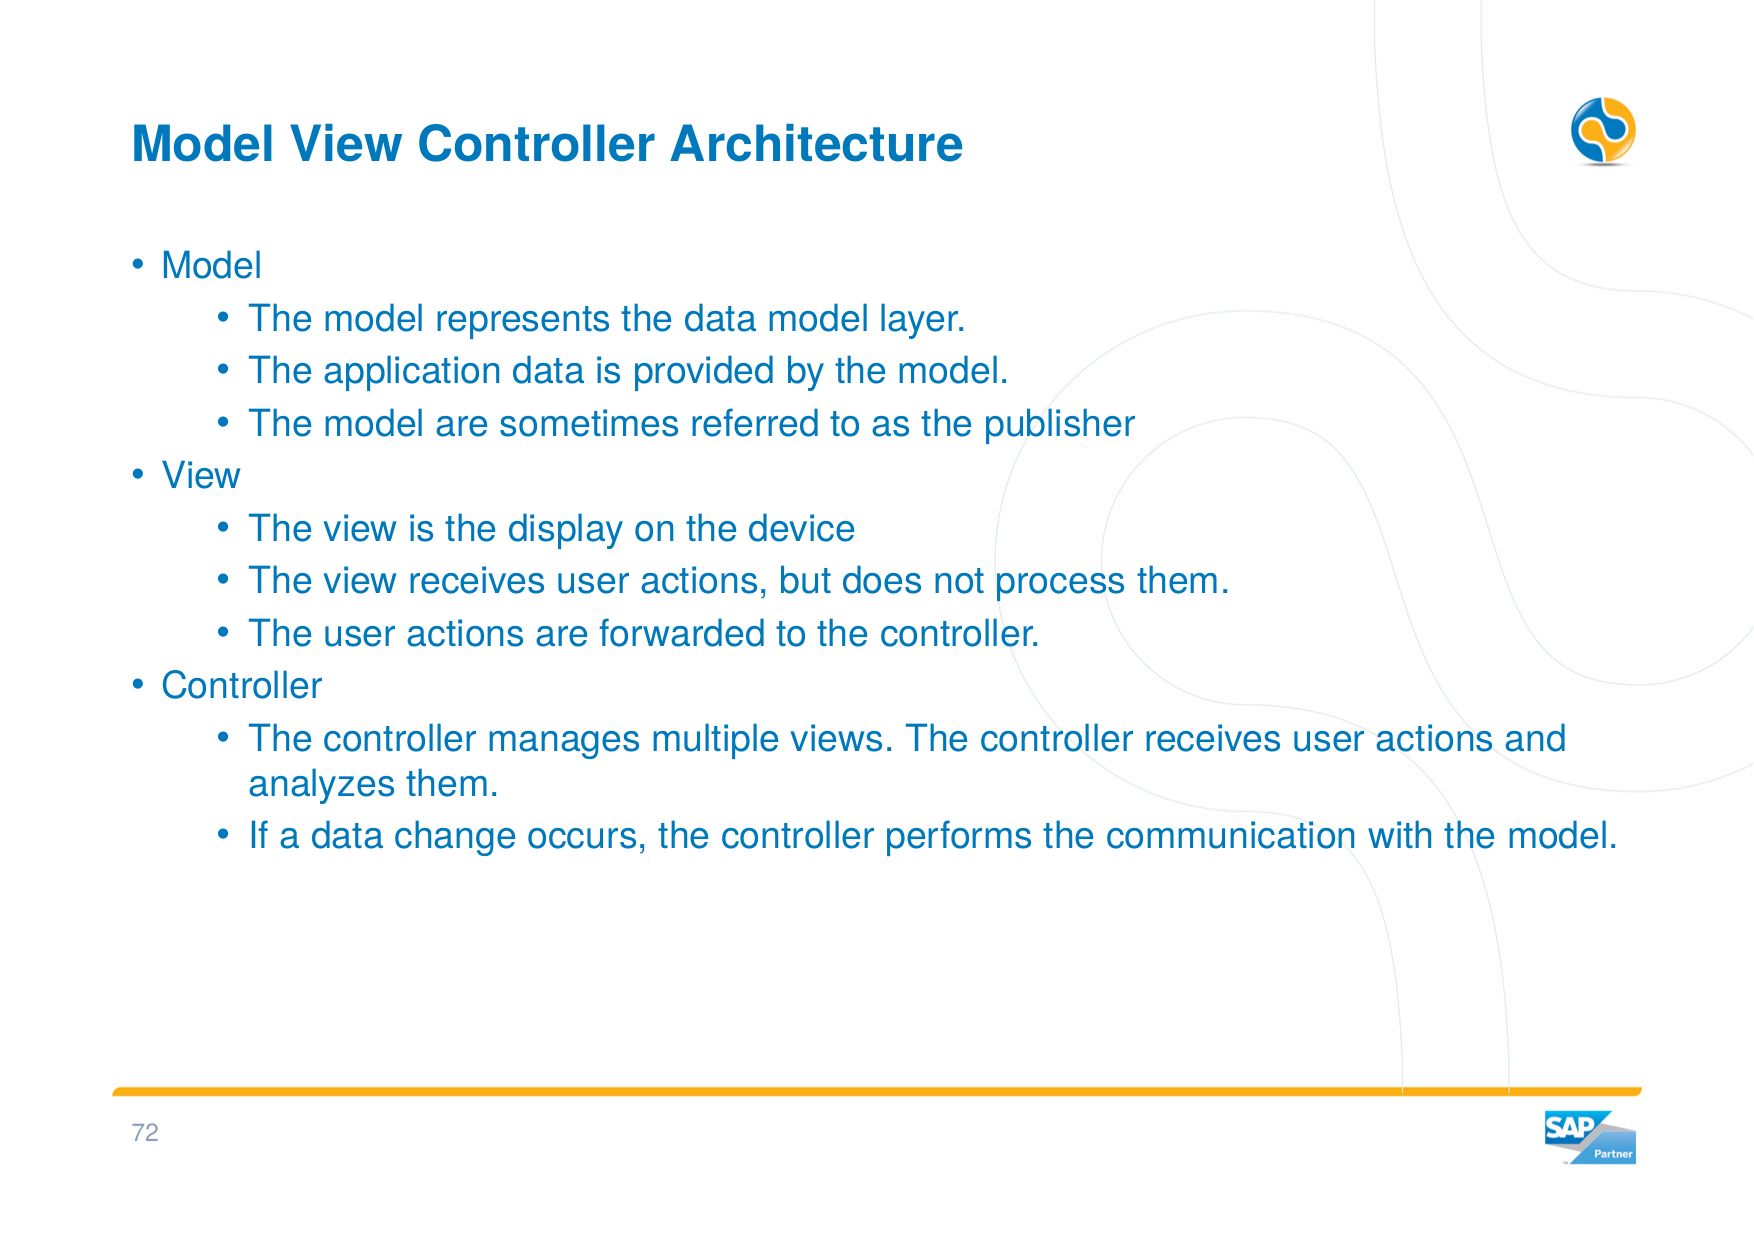

# Model View Controller Architecture
Model
The model represents the data model layer.
The application data is provided by the model.
The model are sometimes referred to as the publisher
View
The view is the display on the device
The view receives user actions, but does not process them.
The user actions are forwarded to the controller.
Controller
The controller manages multiple views. The controller receives user actions and analyzes them.
If a data change occurs, the controller performs the communication with the model.
72